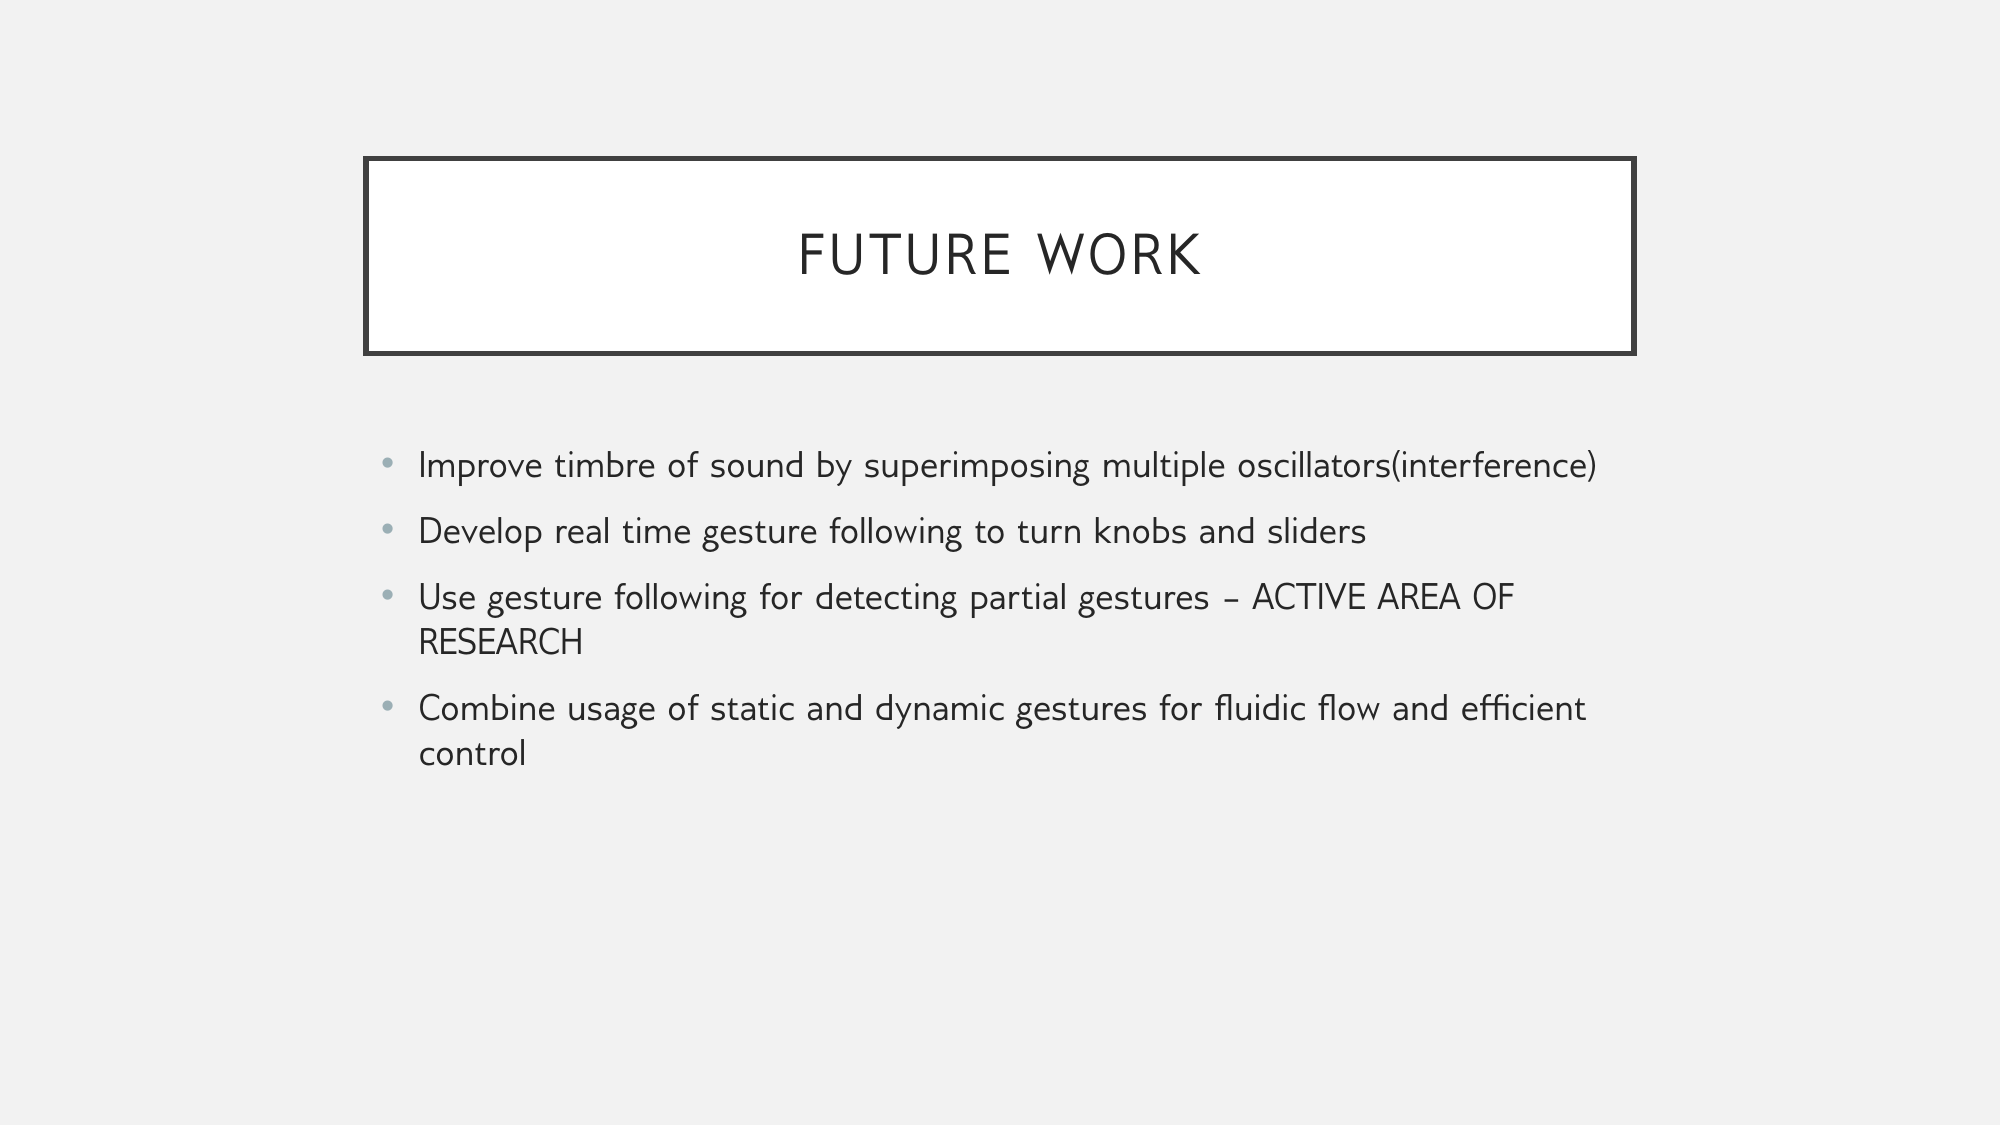

# FUTURE WORK
Improve timbre of sound by superimposing multiple oscillators(interference)
Develop real time gesture following to turn knobs and sliders
Use gesture following for detecting partial gestures – ACTIVE AREA OF RESEARCH
Combine usage of static and dynamic gestures for fluidic flow and efficient control